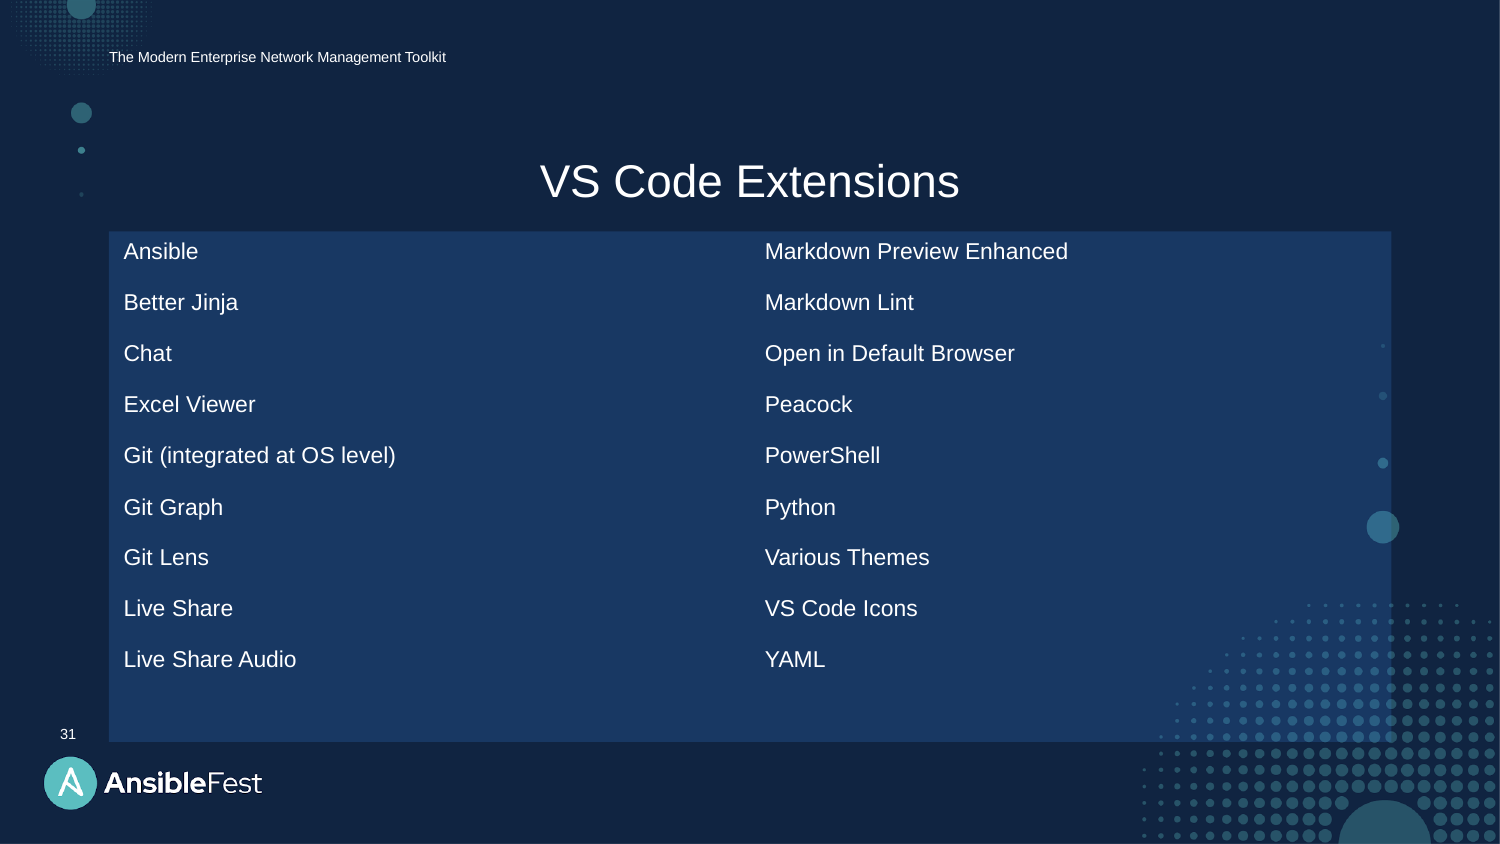

The Modern Enterprise Network Management Toolkit
VS Code Extensions
| Ansible Better Jinja Chat Excel Viewer Git (integrated at OS level) Git Graph Git Lens Live Share Live Share Audio | Markdown Preview Enhanced Markdown Lint Open in Default Browser Peacock PowerShell Python Various Themes VS Code Icons YAML |
| --- | --- |

31